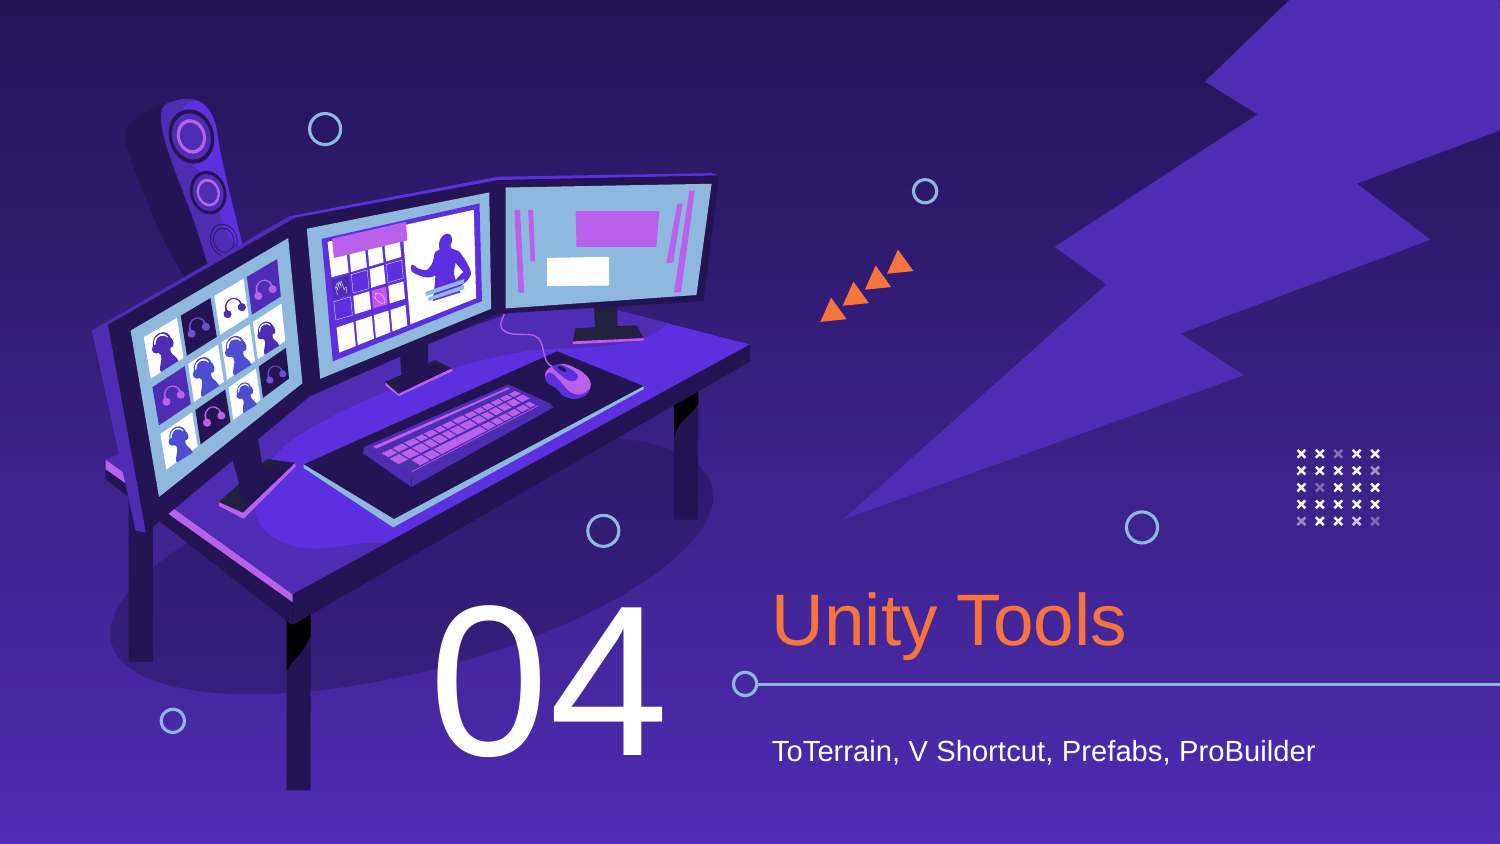

04
# Unity Tools

ToTerrain, V Shortcut, Prefabs, ProBuilder